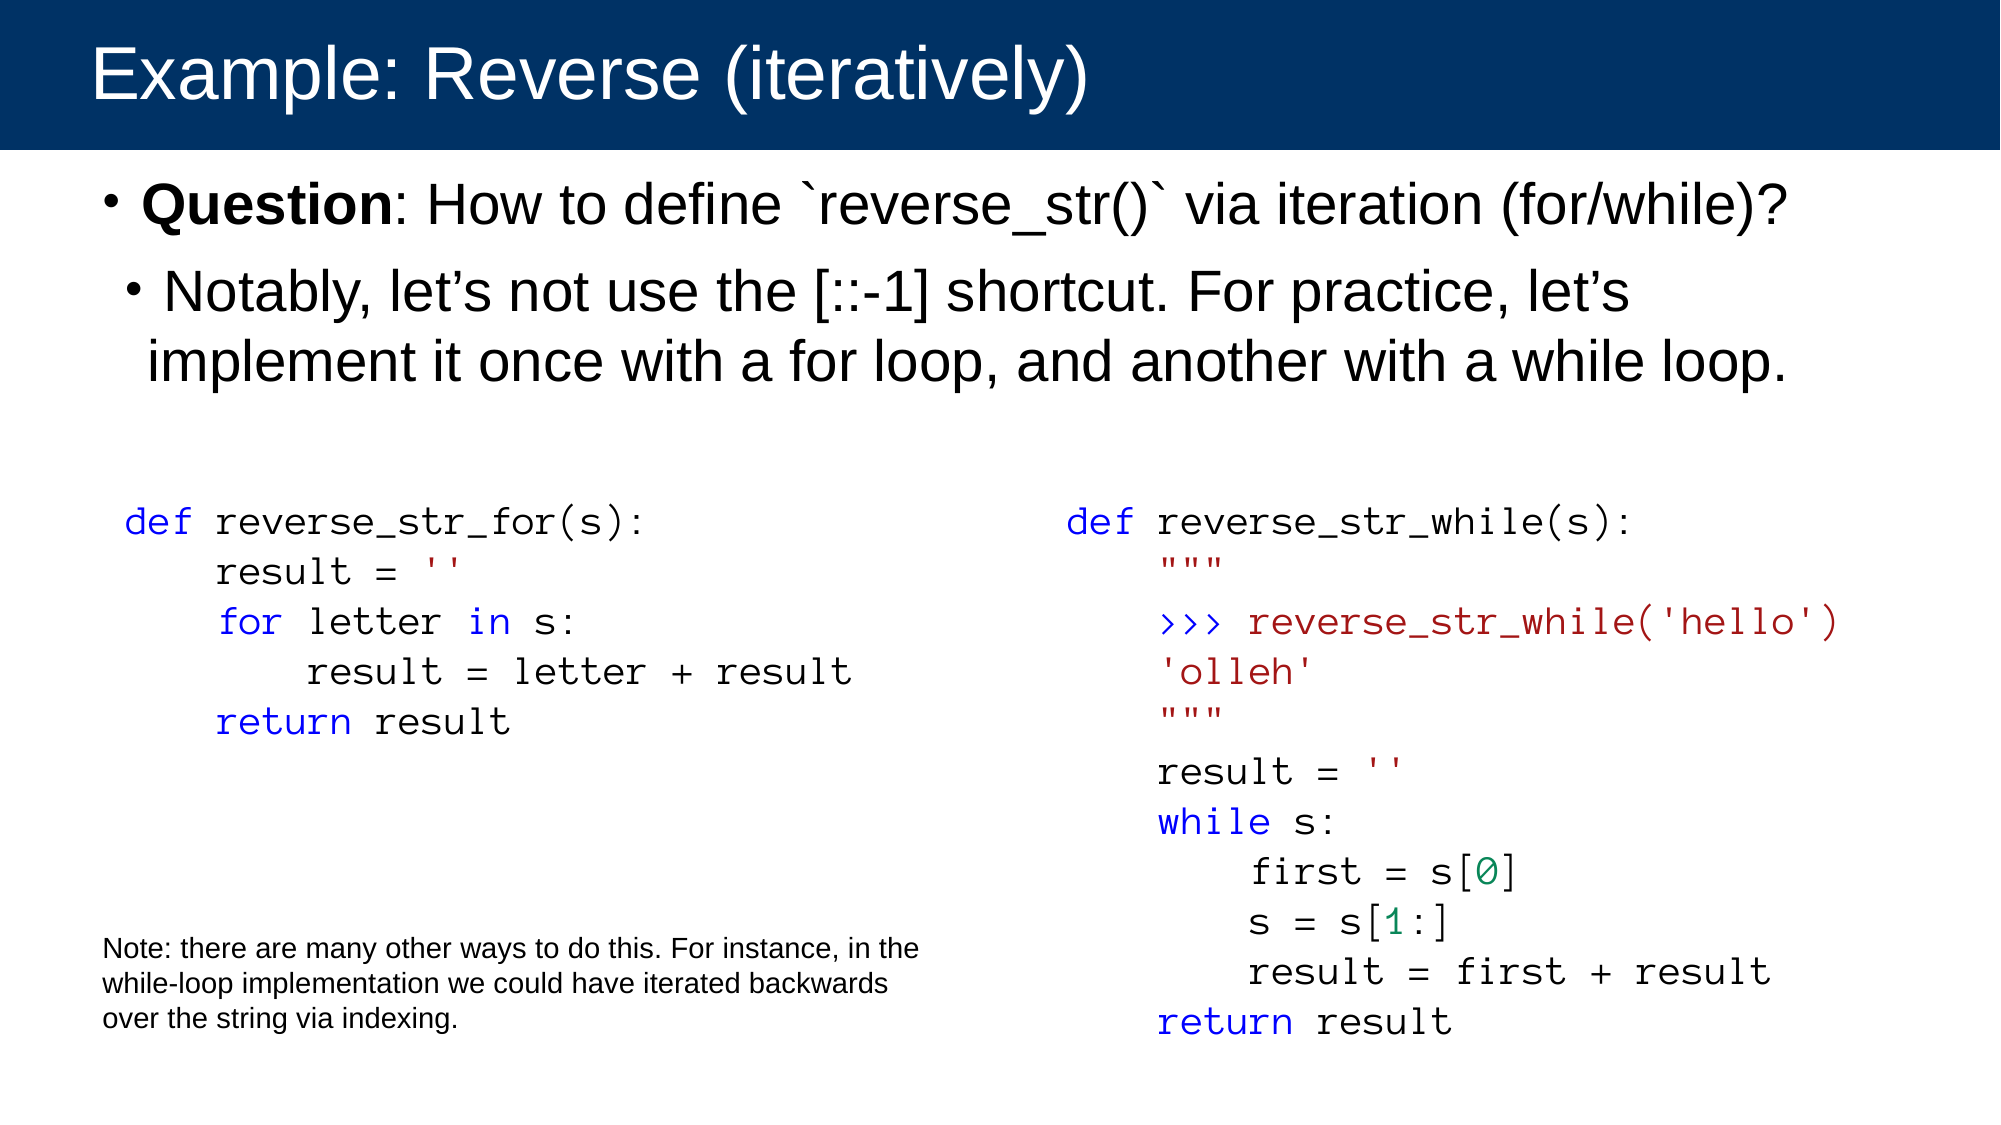

# Example: Reverse (iteratively)
 Question: How to define `reverse_str()` via iteration (for/while)?
 Notably, let’s not use the [::-1] shortcut. For practice, let’s implement it once with a for loop, and another with a while loop.
def reverse_str_for(s):
    result = ''
    for letter in s:
        result = letter + result
    return result
def reverse_str_while(s):
    """
    >>> reverse_str_while('hello')
    'olleh'
    """
    result = ''
    while s:
        first = s[0]
        s = s[1:]
        result = first + result
    return result

Note: there are many other ways to do this. For instance, in the while-loop implementation we could have iterated backwards over the string via indexing.